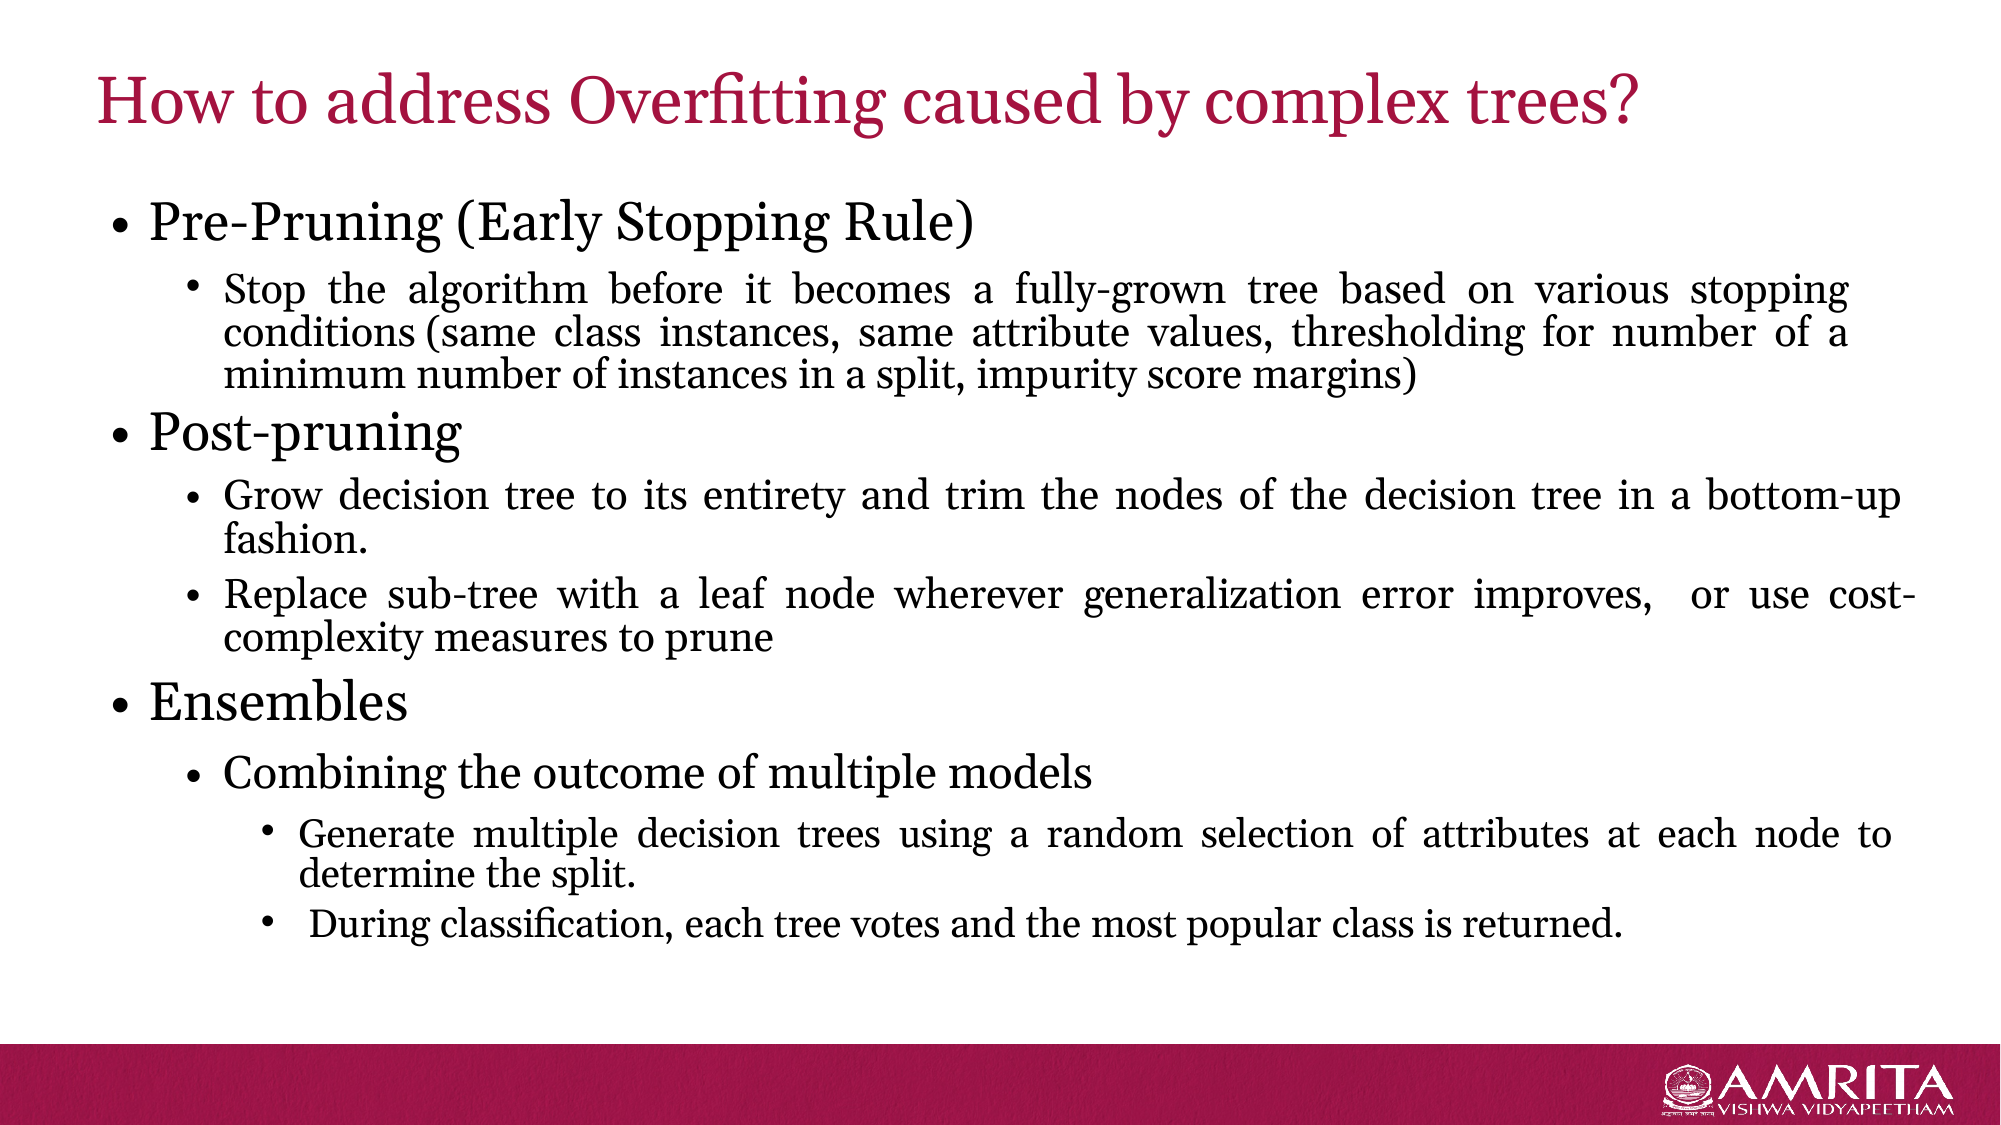

# How to address Overfitting caused by complex trees?
Pre-Pruning (Early Stopping Rule)
Stop the algorithm before it becomes a fully-grown tree based on various stopping  conditions (same class instances, same attribute values, thresholding for number of a  minimum number of instances in a split, impurity score margins)
Post-pruning
Grow decision tree to its entirety and trim the nodes of the decision tree in a bottom-up  fashion.
Replace sub-tree with a leaf node wherever generalization error improves,  or use cost-complexity measures to prune
Ensembles
Combining the outcome of multiple models
Generate multiple decision trees using a random selection of attributes at each node to  determine the split.
 During classification, each tree votes and the most popular class is returned.